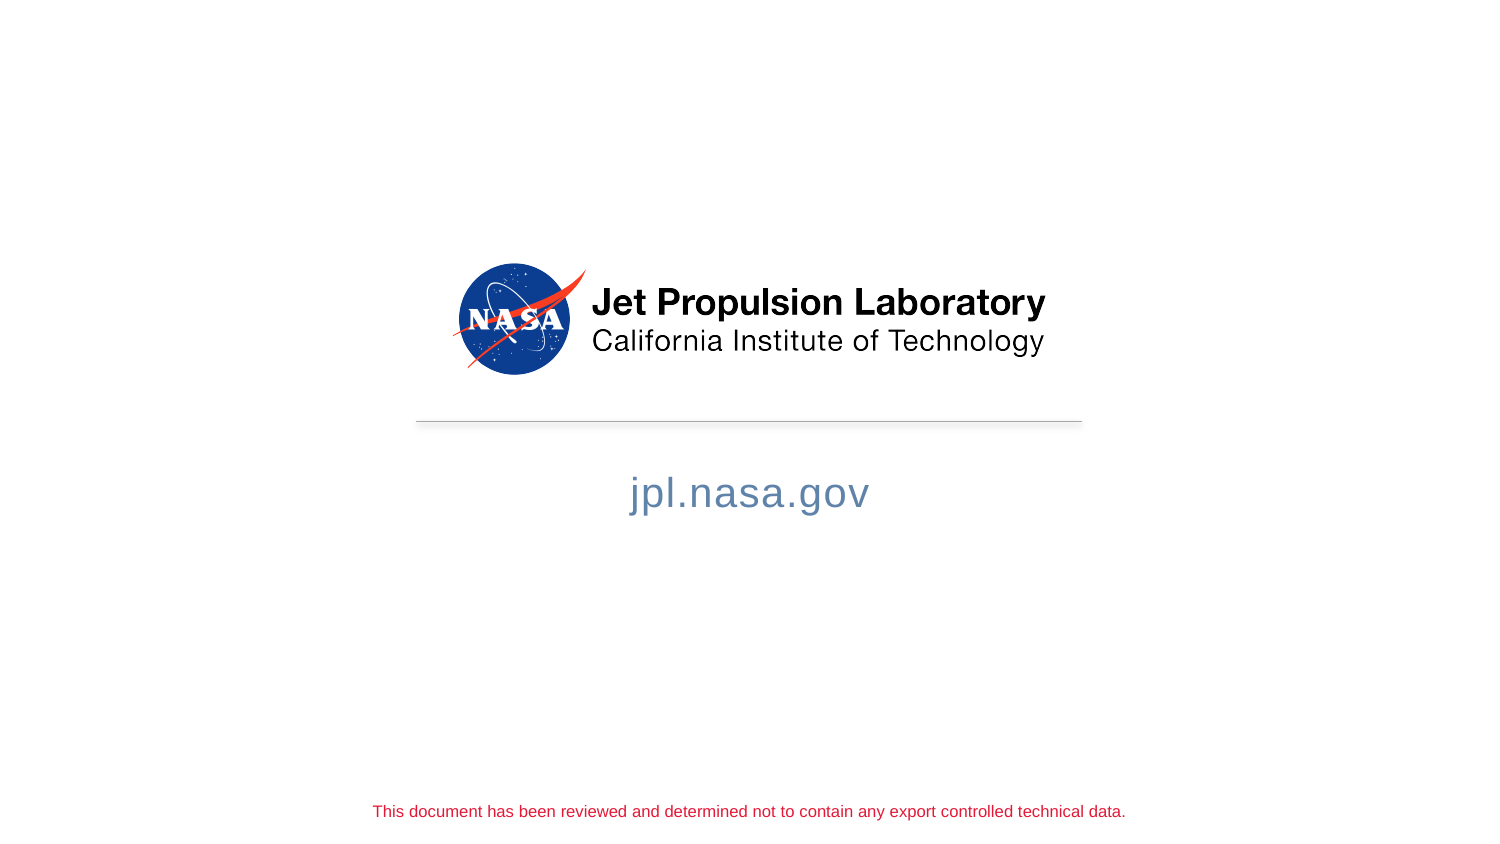

This document has been reviewed and determined not to contain any export controlled technical data.